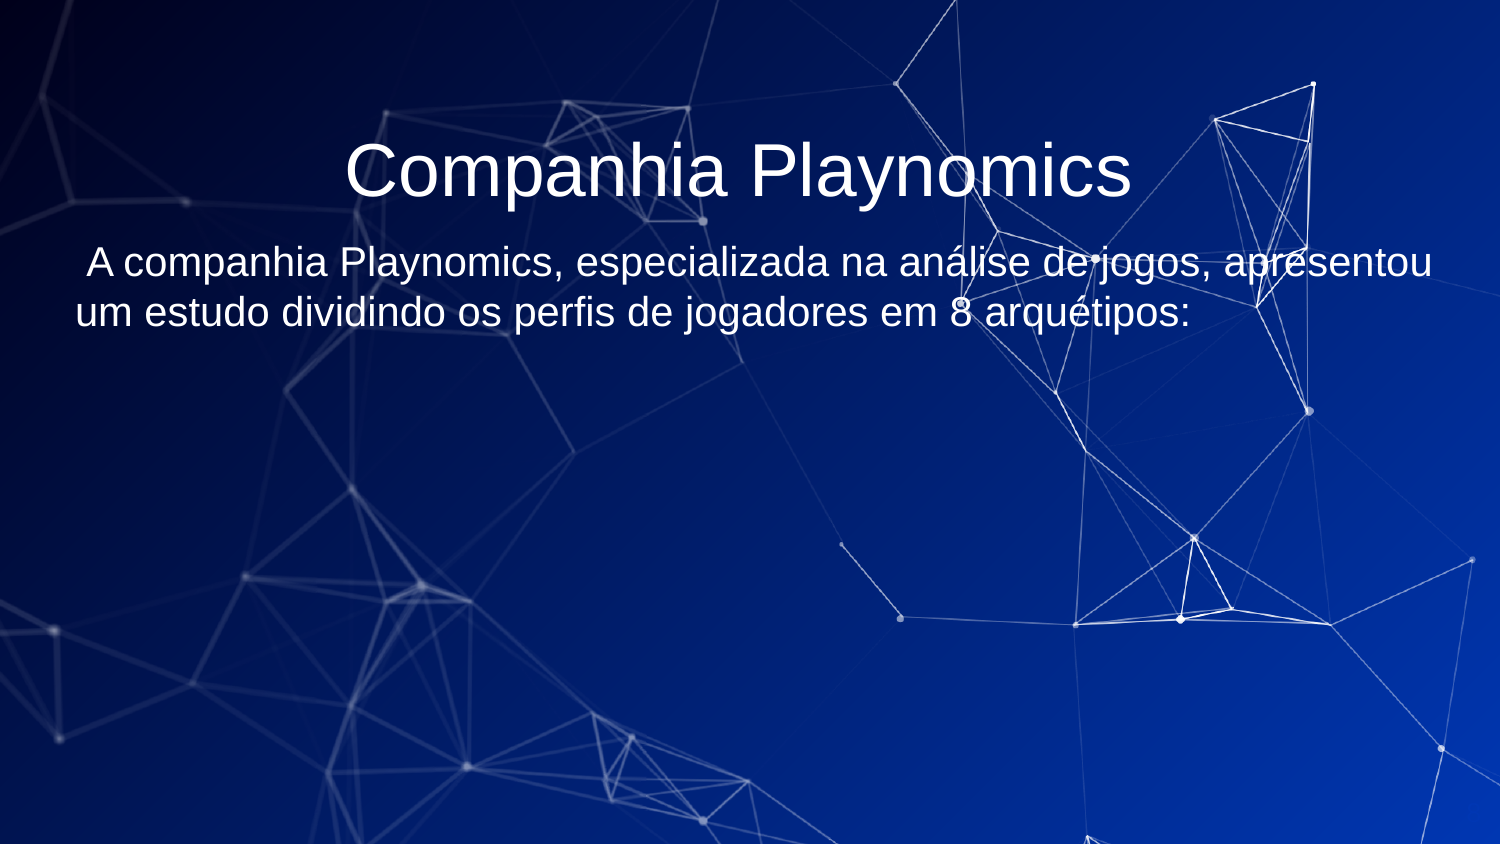

# Companhia Playnomics
 A companhia Playnomics, especializada na análise de jogos, apresentou um estudo dividindo os perfis de jogadores em 8 arquétipos:

8